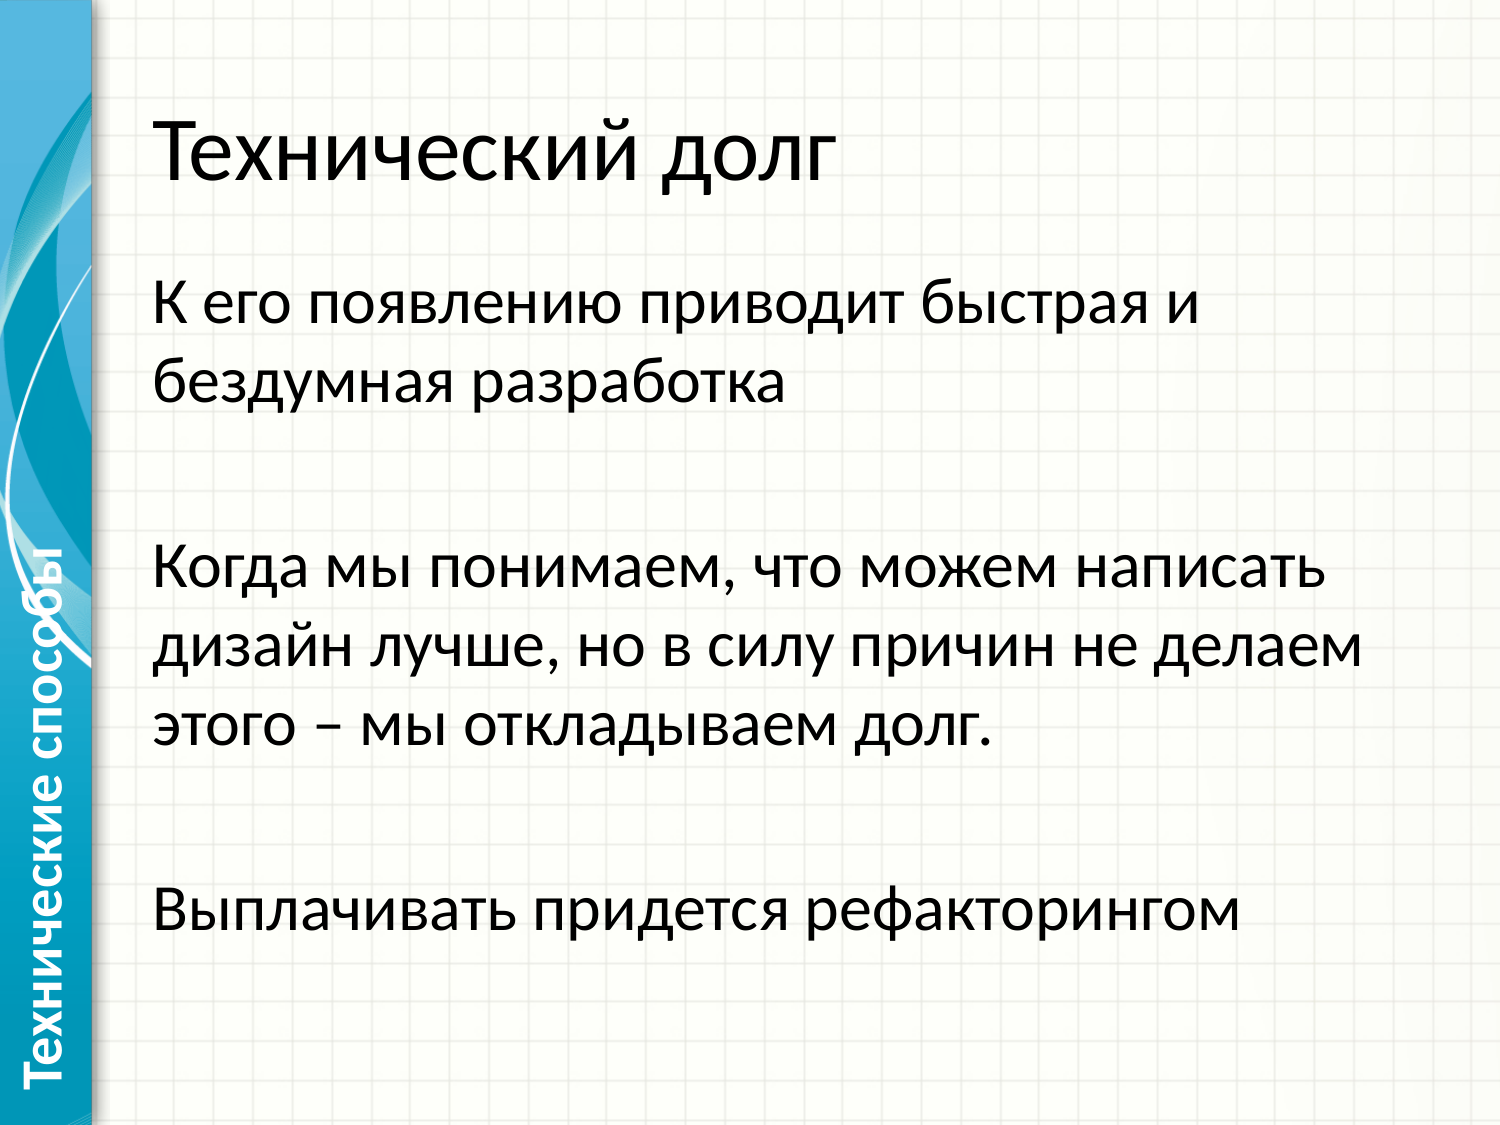

# Технический долг
К его появлению приводит быстрая и бездумная разработка

Когда мы понимаем, что можем написать дизайн лучше, но в силу причин не делаем этого – мы откладываем долг.

Выплачивать придется рефакторингом
Технические способы